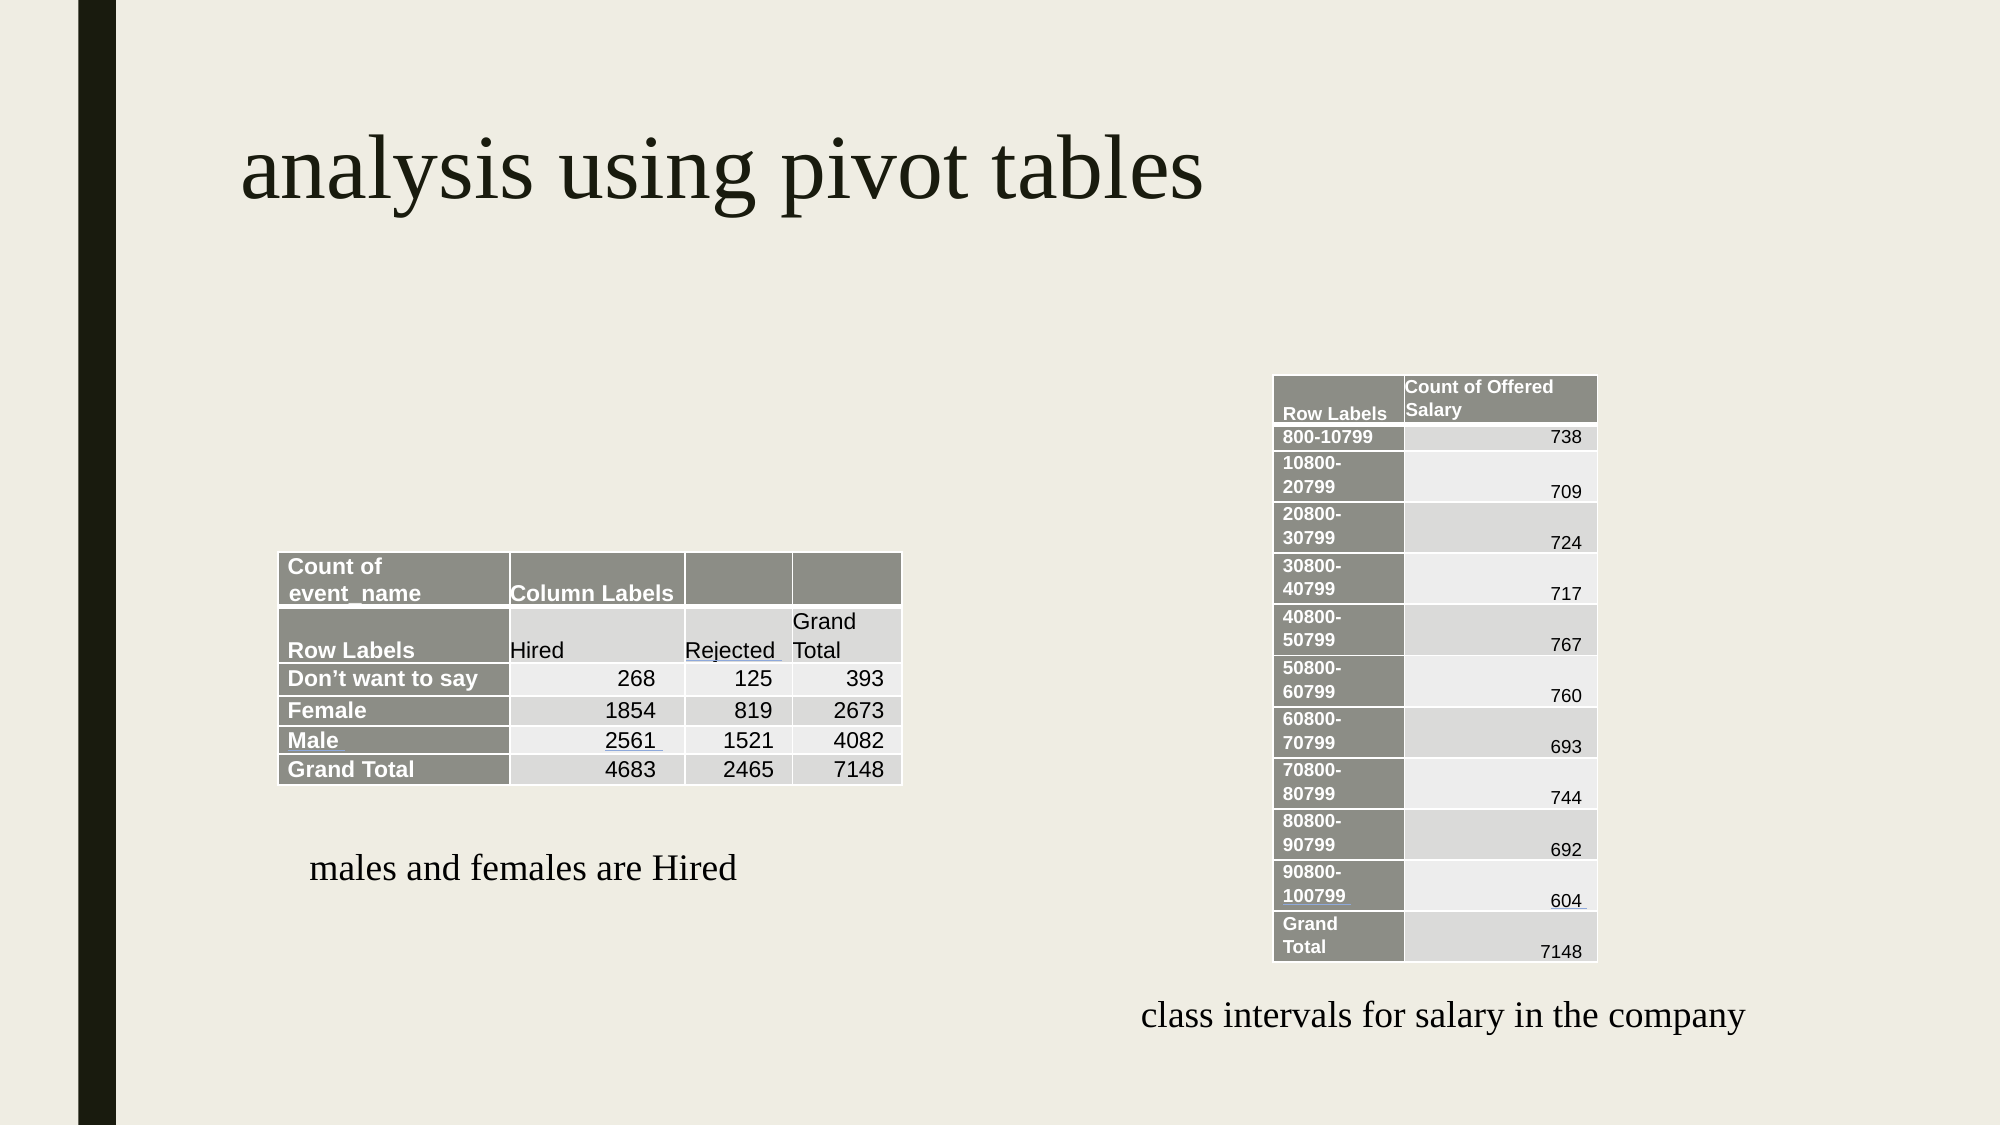

# analysis using pivot tables
| Row Labels | Count of Offered Salary |
| --- | --- |
| 800-10799 | 738 |
| 10800- 20799 | 709 |
| 20800- 30799 | 724 |
| 30800- 40799 | 717 |
| 40800- 50799 | 767 |
| 50800- 60799 | 760 |
| 60800- 70799 | 693 |
| 70800- 80799 | 744 |
| 80800- 90799 | 692 |
| 90800- 100799 | 604 |
| Grand Total | 7148 |
| Count of event\_name | Column Labels |  |  |
| --- | --- | --- | --- |
| Row Labels | Hired | Rejected | Grand Total |
| Don’t want to say | 268 | 125 | 393 |
| Female | 1854 | 819 | 2673 |
| Male | 2561 | 1521 | 4082 |
| Grand Total | 4683 | 2465 | 7148 |
males and females are Hired
class intervals for salary in the company